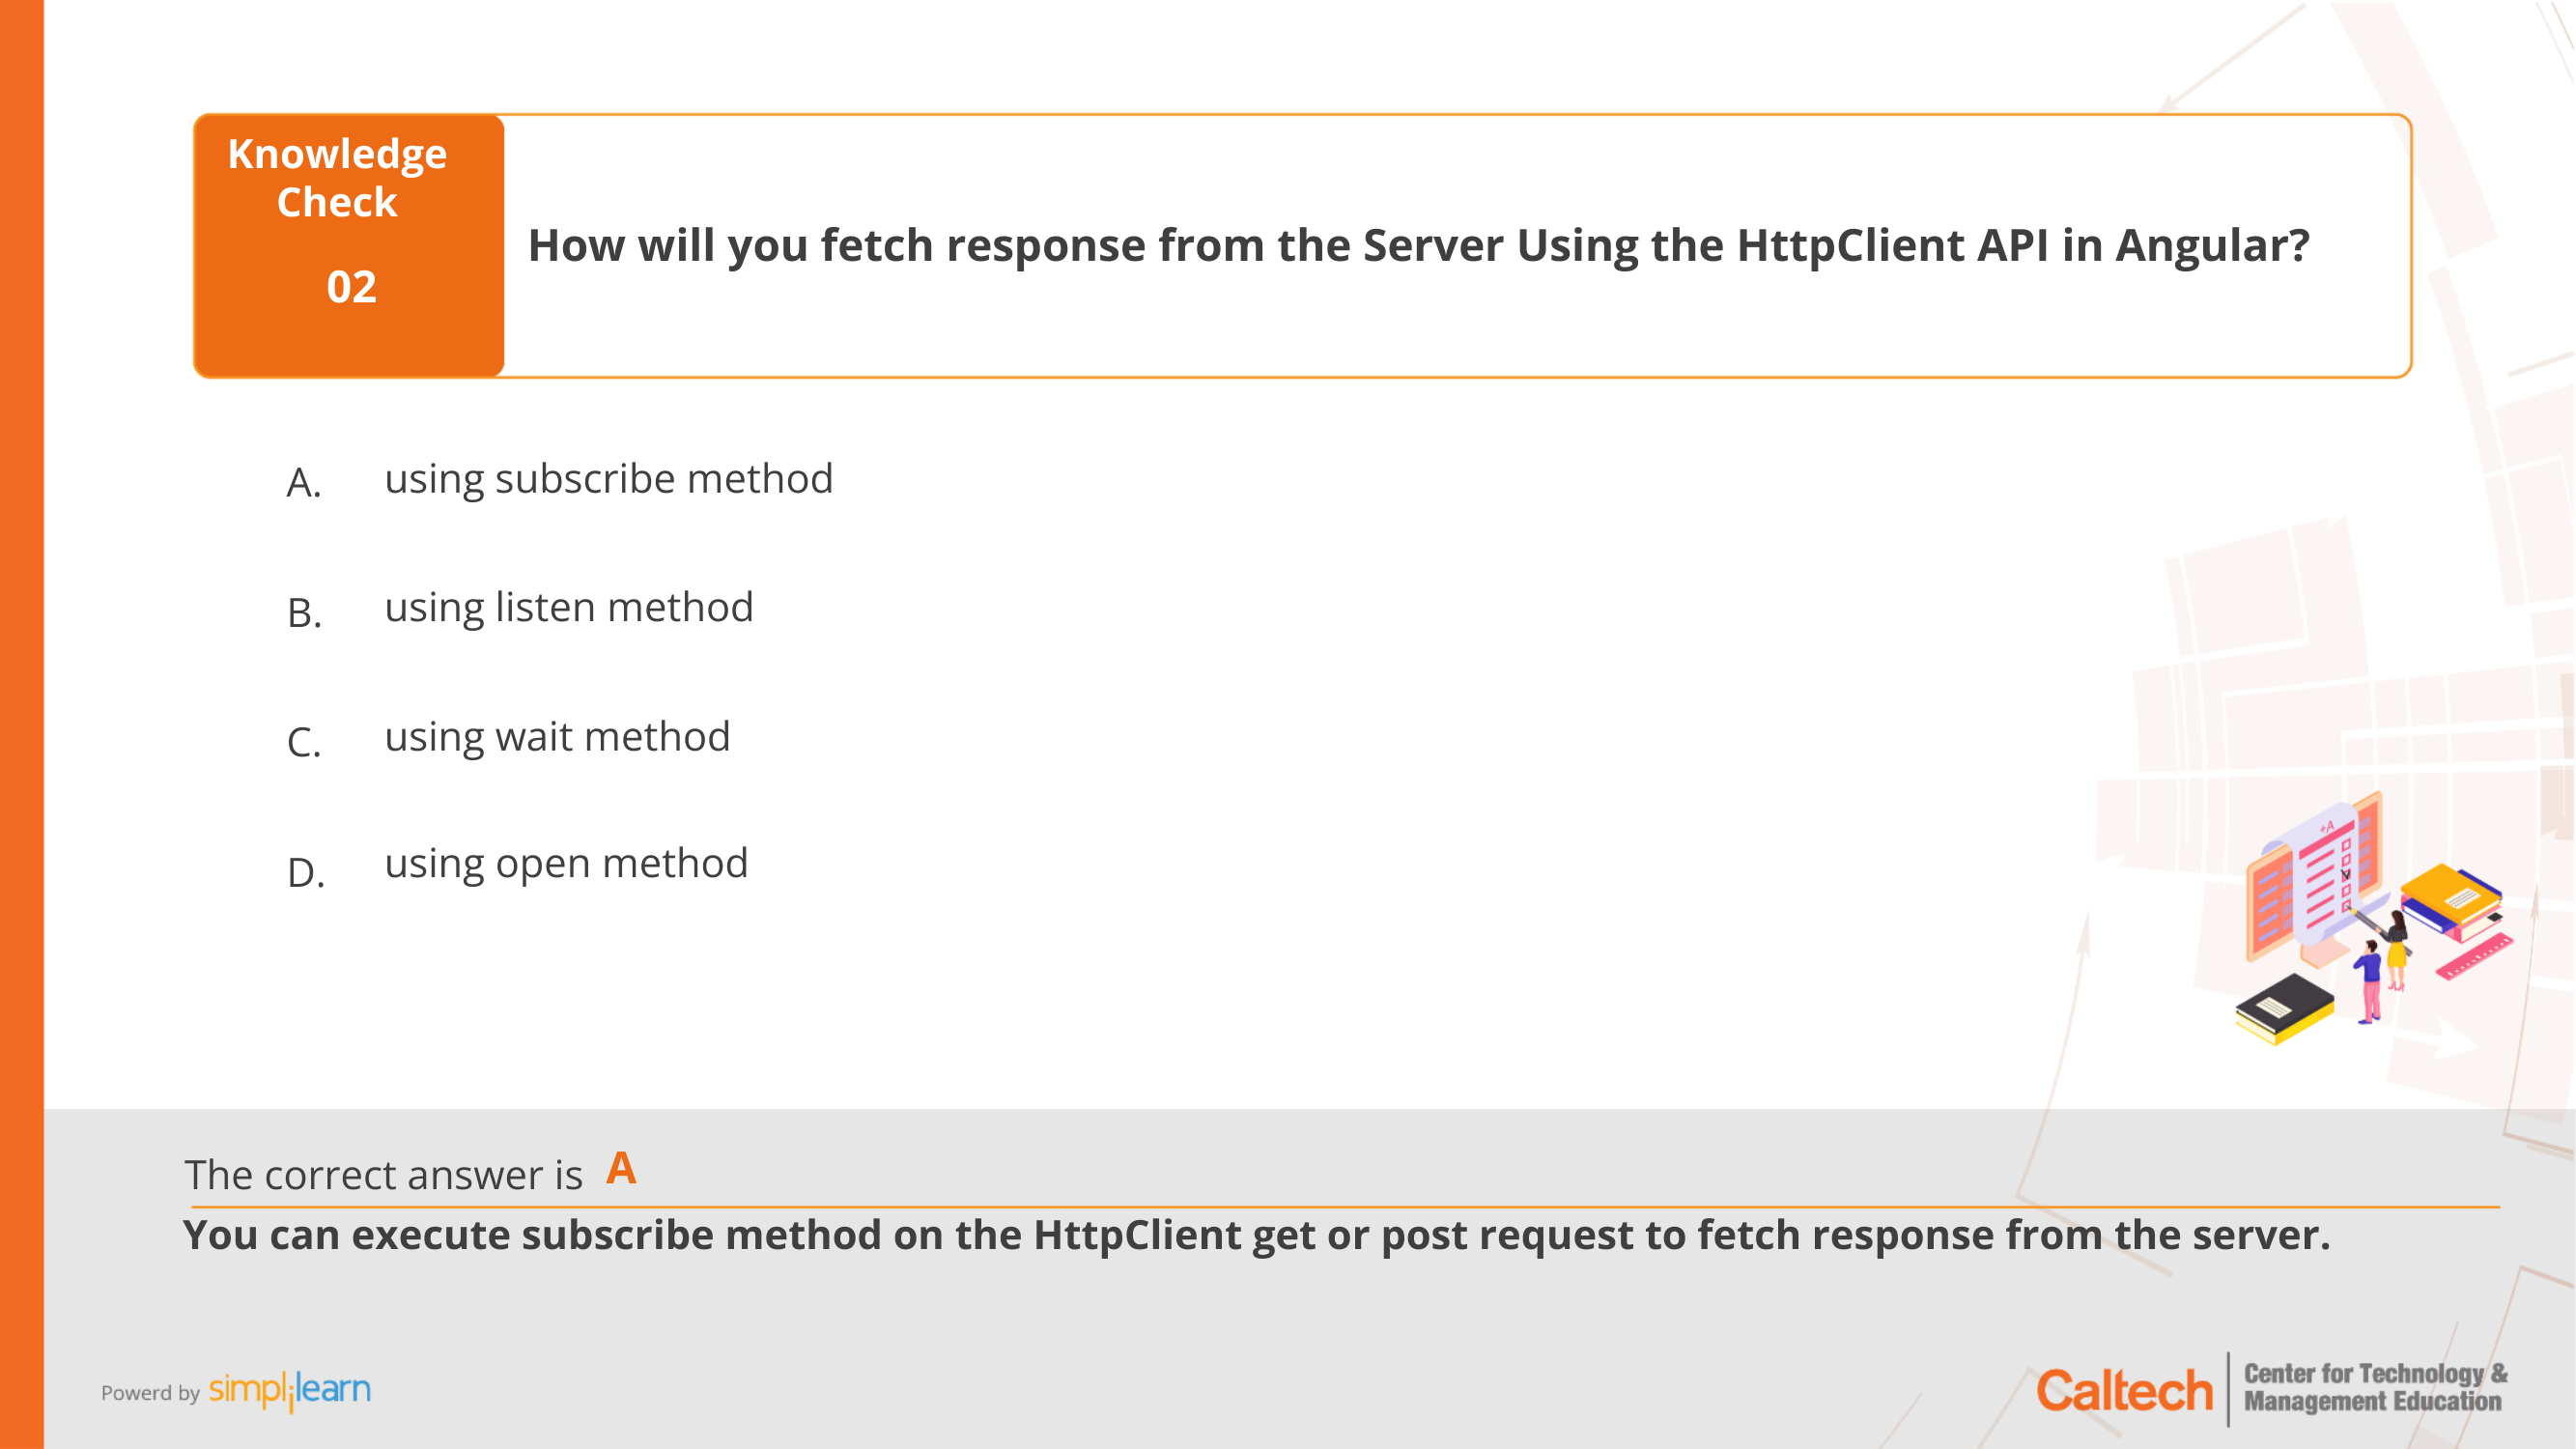

How will you fetch response from the Server Using the HttpClient API in Angular?
02
using subscribe method
using listen method
using wait method
using open method
A
You can execute subscribe method on the HttpClient get or post request to fetch response from the server.